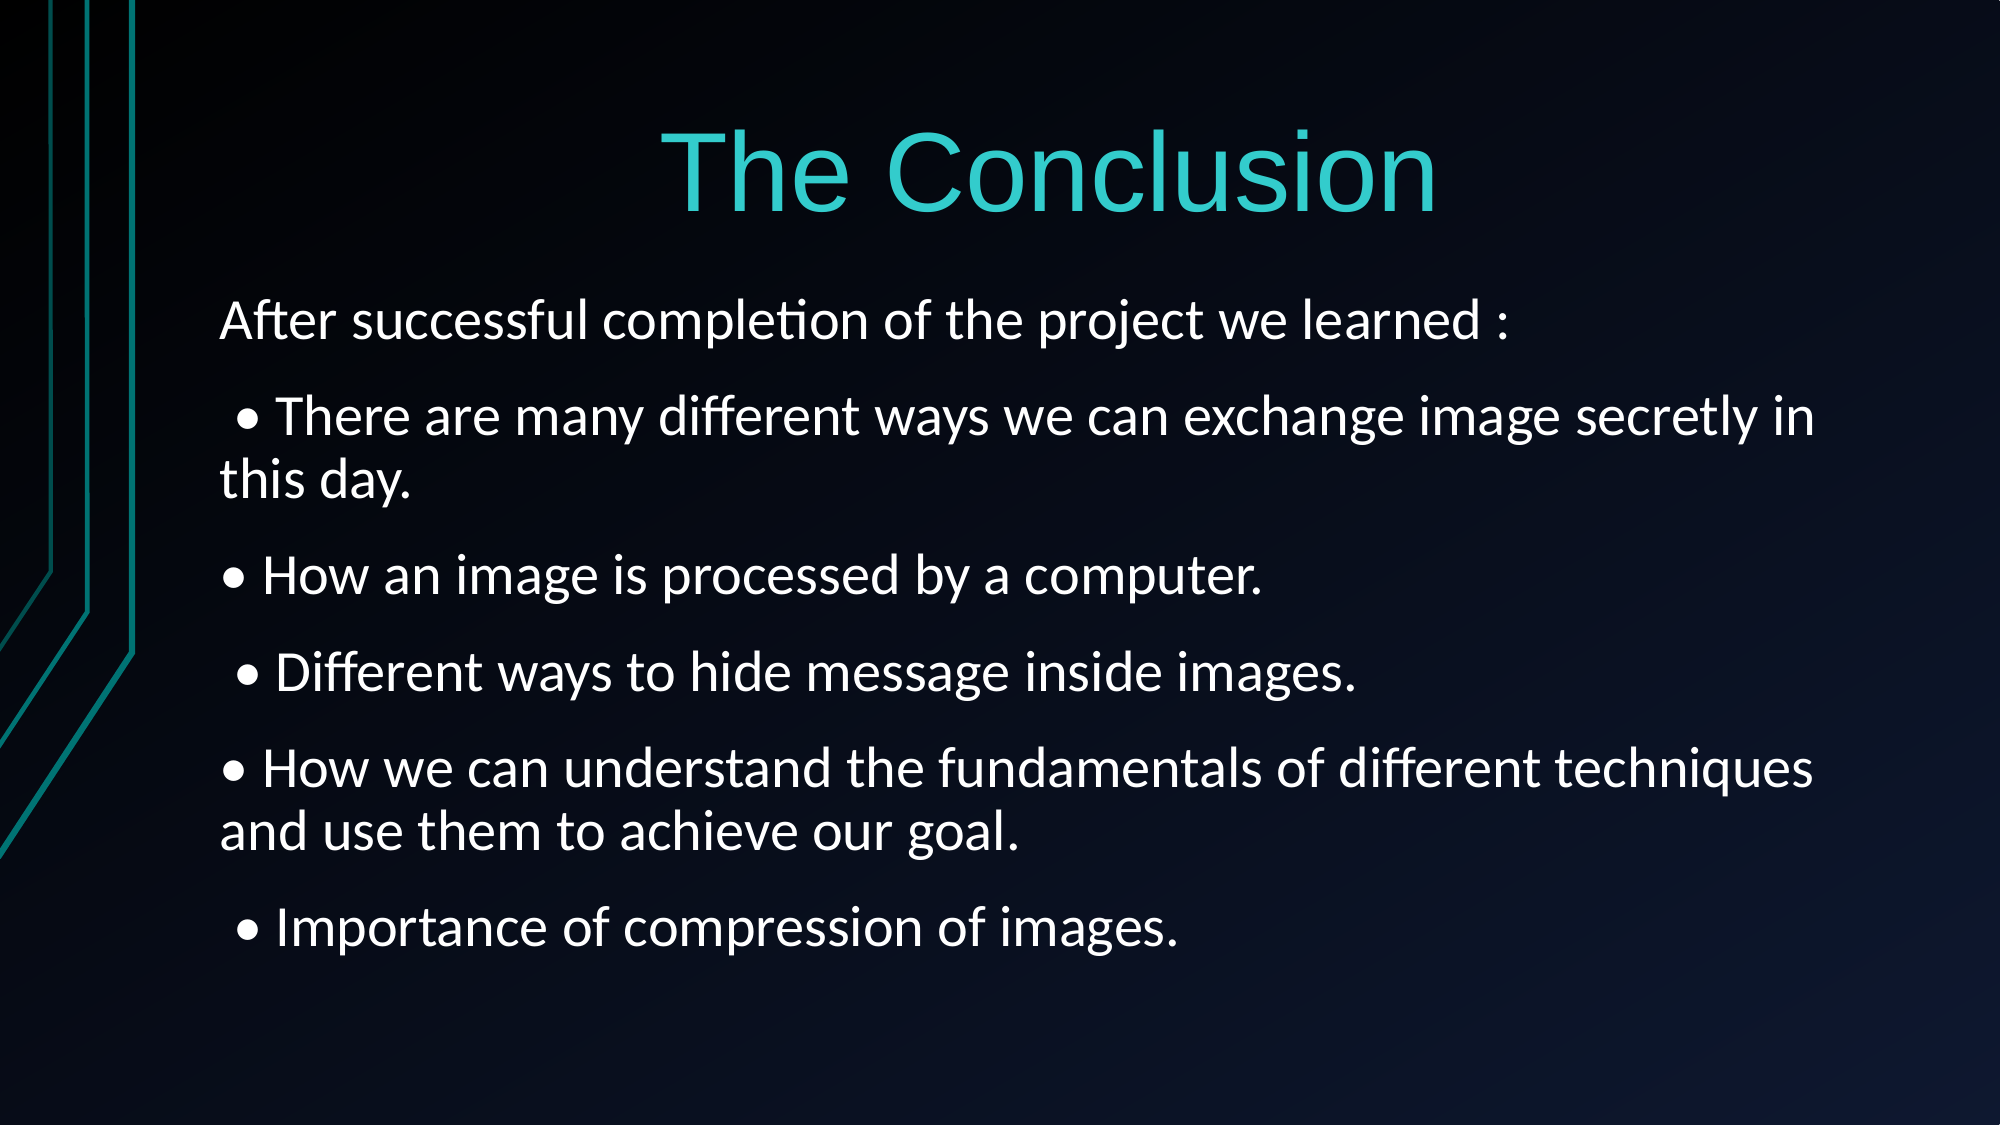

# The Conclusion
After successful completion of the project we learned :
 • There are many different ways we can exchange image secretly in this day.
• How an image is processed by a computer.
 • Different ways to hide message inside images.
• How we can understand the fundamentals of different techniques and use them to achieve our goal.
 • Importance of compression of images.